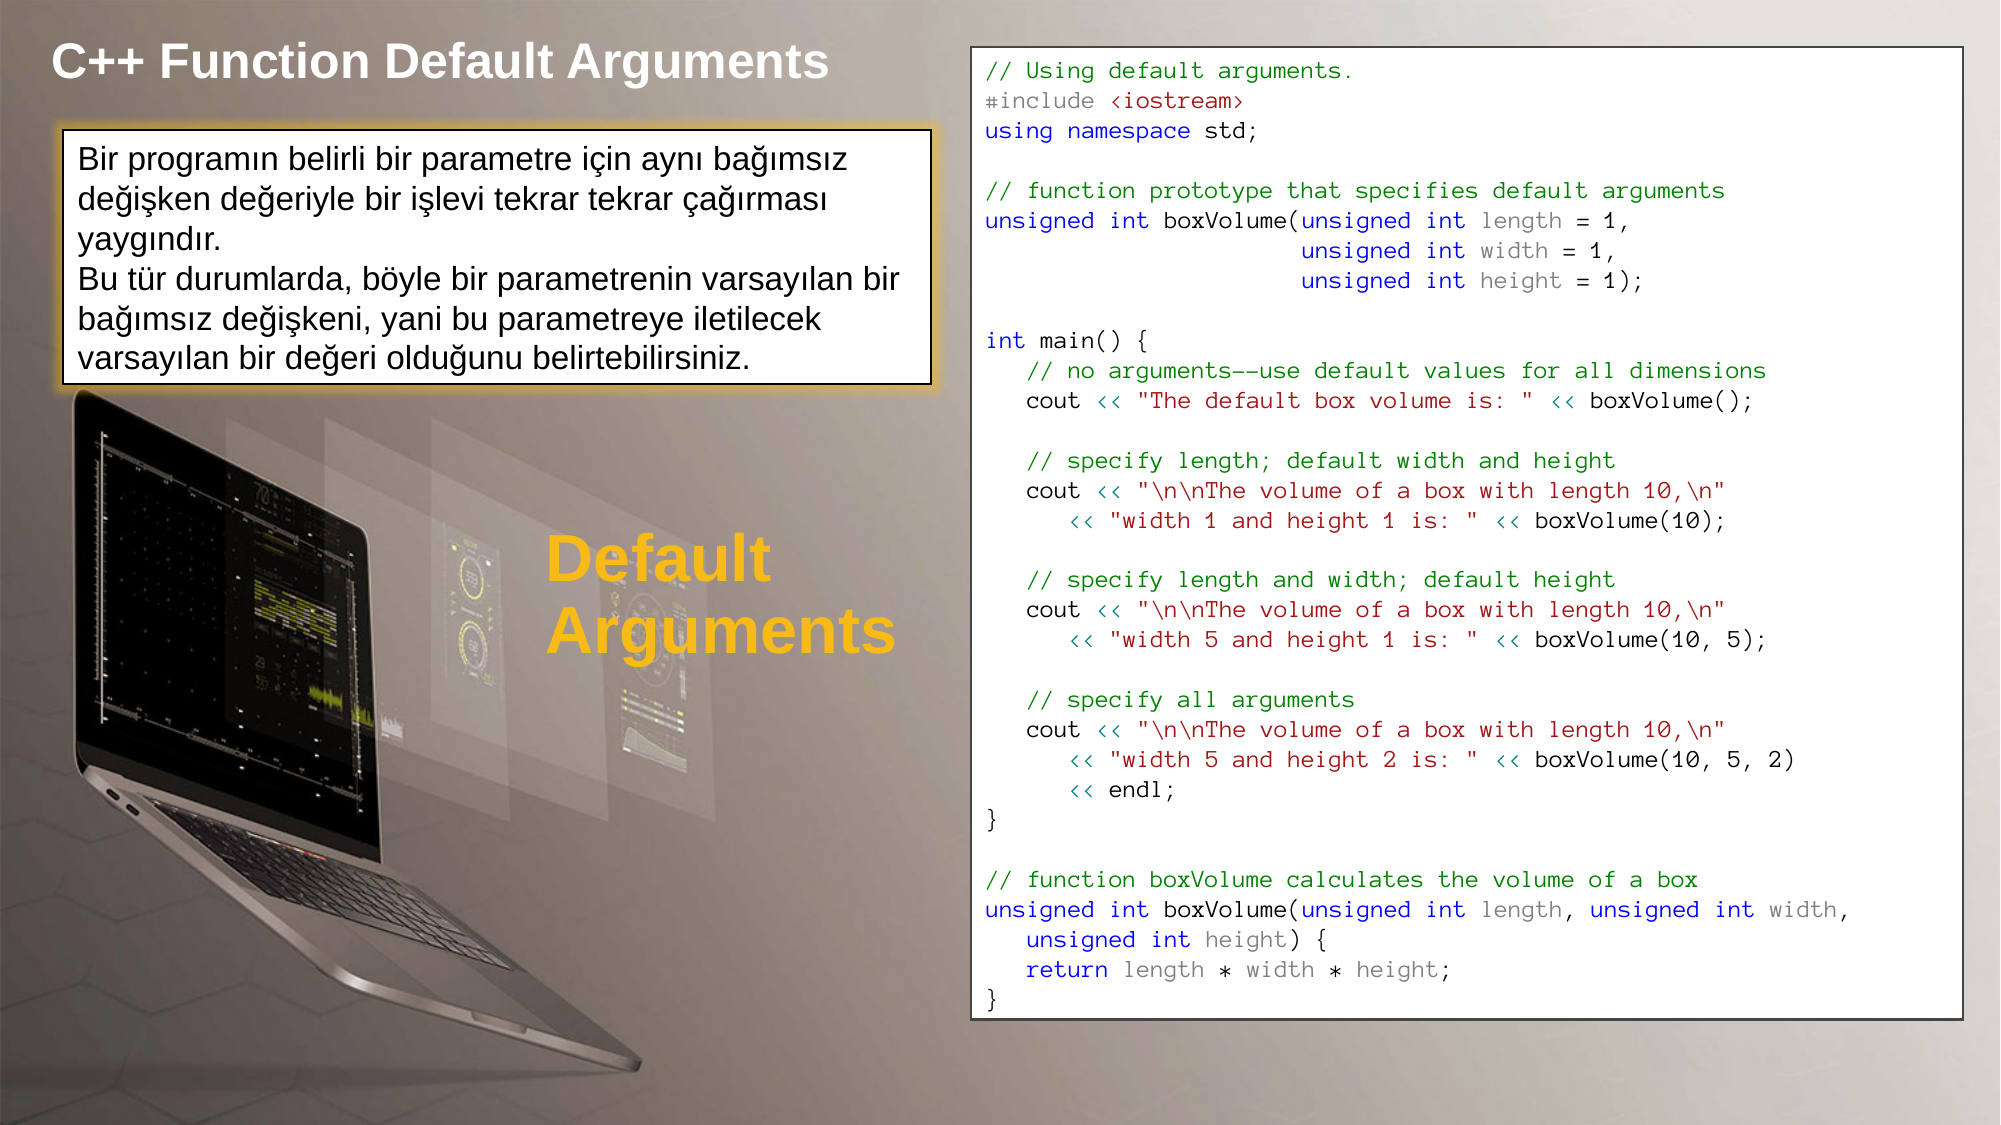

C++ Function Default Arguments

// Using default arguments.
#include <iostream>
using namespace std;

// function prototype that specifies default arguments
unsigned int boxVolume(unsigned int length = 1,
                       unsigned int width = 1,
                       unsigned int height = 1);

int main() {
   // no arguments--use default values for all dimensions
   cout << "The default box volume is: " << boxVolume();

   // specify length; default width and height
   cout << "\n\nThe volume of a box with length 10,\n"
      << "width 1 and height 1 is: " << boxVolume(10);

   // specify length and width; default height
   cout << "\n\nThe volume of a box with length 10,\n"
      << "width 5 and height 1 is: " << boxVolume(10, 5);

   // specify all arguments
   cout << "\n\nThe volume of a box with length 10,\n"
      << "width 5 and height 2 is: " << boxVolume(10, 5, 2)
      << endl;
}

// function boxVolume calculates the volume of a box
unsigned int boxVolume(unsigned int length, unsigned int width,
   unsigned int height) {
   return length * width * height;
}
Bir programın belirli bir parametre için aynı bağımsız değişken değeriyle bir işlevi tekrar tekrar çağırması yaygındır.
Bu tür durumlarda, böyle bir parametrenin varsayılan bir bağımsız değişkeni, yani bu parametreye iletilecek varsayılan bir değeri olduğunu belirtebilirsiniz.
Default Arguments